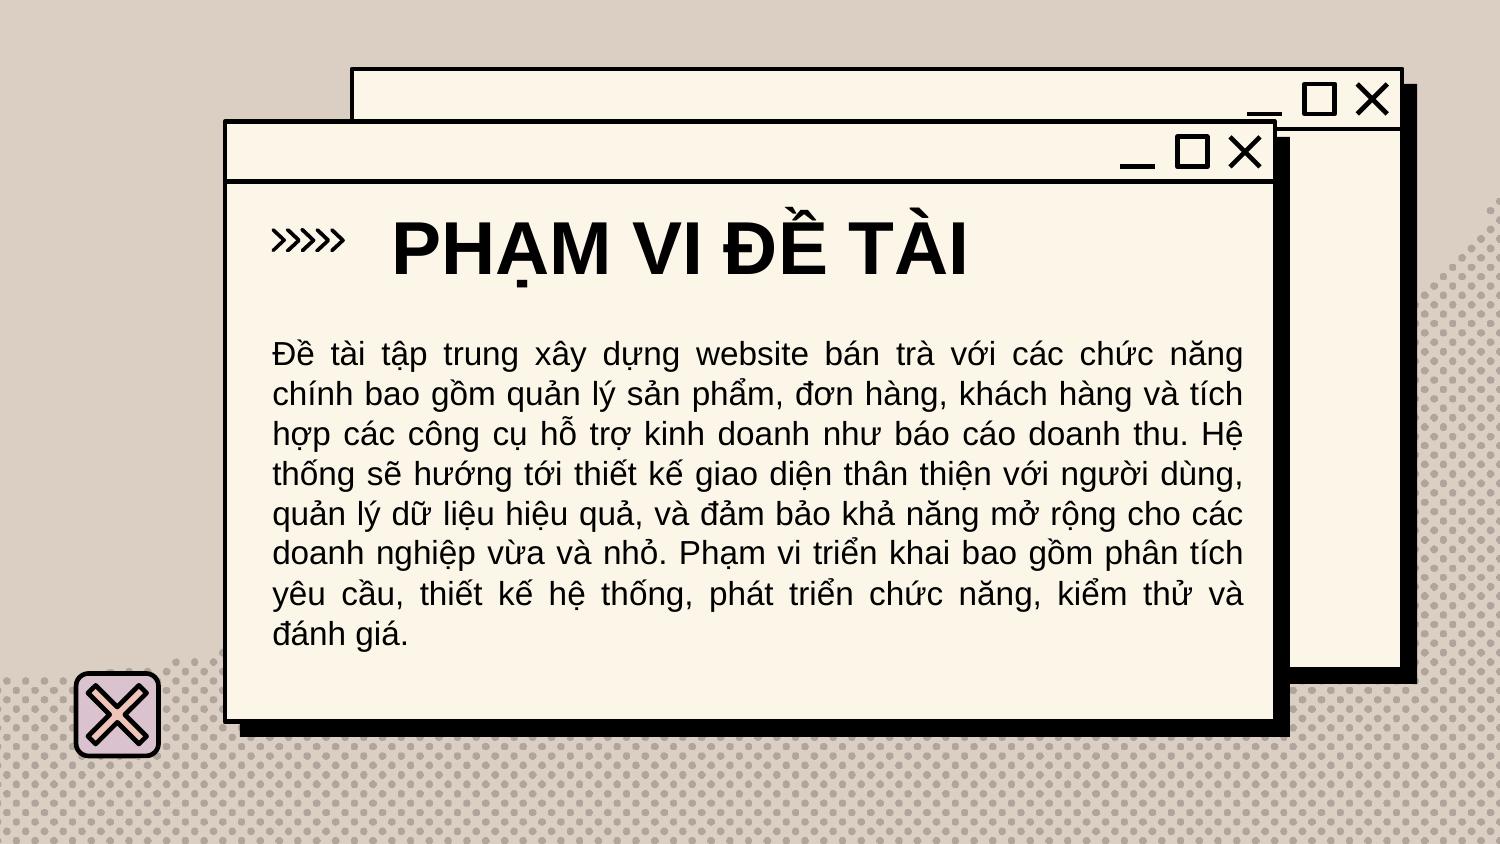

PHẠM VI ĐỀ TÀI
Đề tài tập trung xây dựng website bán trà với các chức năng chính bao gồm quản lý sản phẩm, đơn hàng, khách hàng và tích hợp các công cụ hỗ trợ kinh doanh như báo cáo doanh thu. Hệ thống sẽ hướng tới thiết kế giao diện thân thiện với người dùng, quản lý dữ liệu hiệu quả, và đảm bảo khả năng mở rộng cho các doanh nghiệp vừa và nhỏ. Phạm vi triển khai bao gồm phân tích yêu cầu, thiết kế hệ thống, phát triển chức năng, kiểm thử và đánh giá.